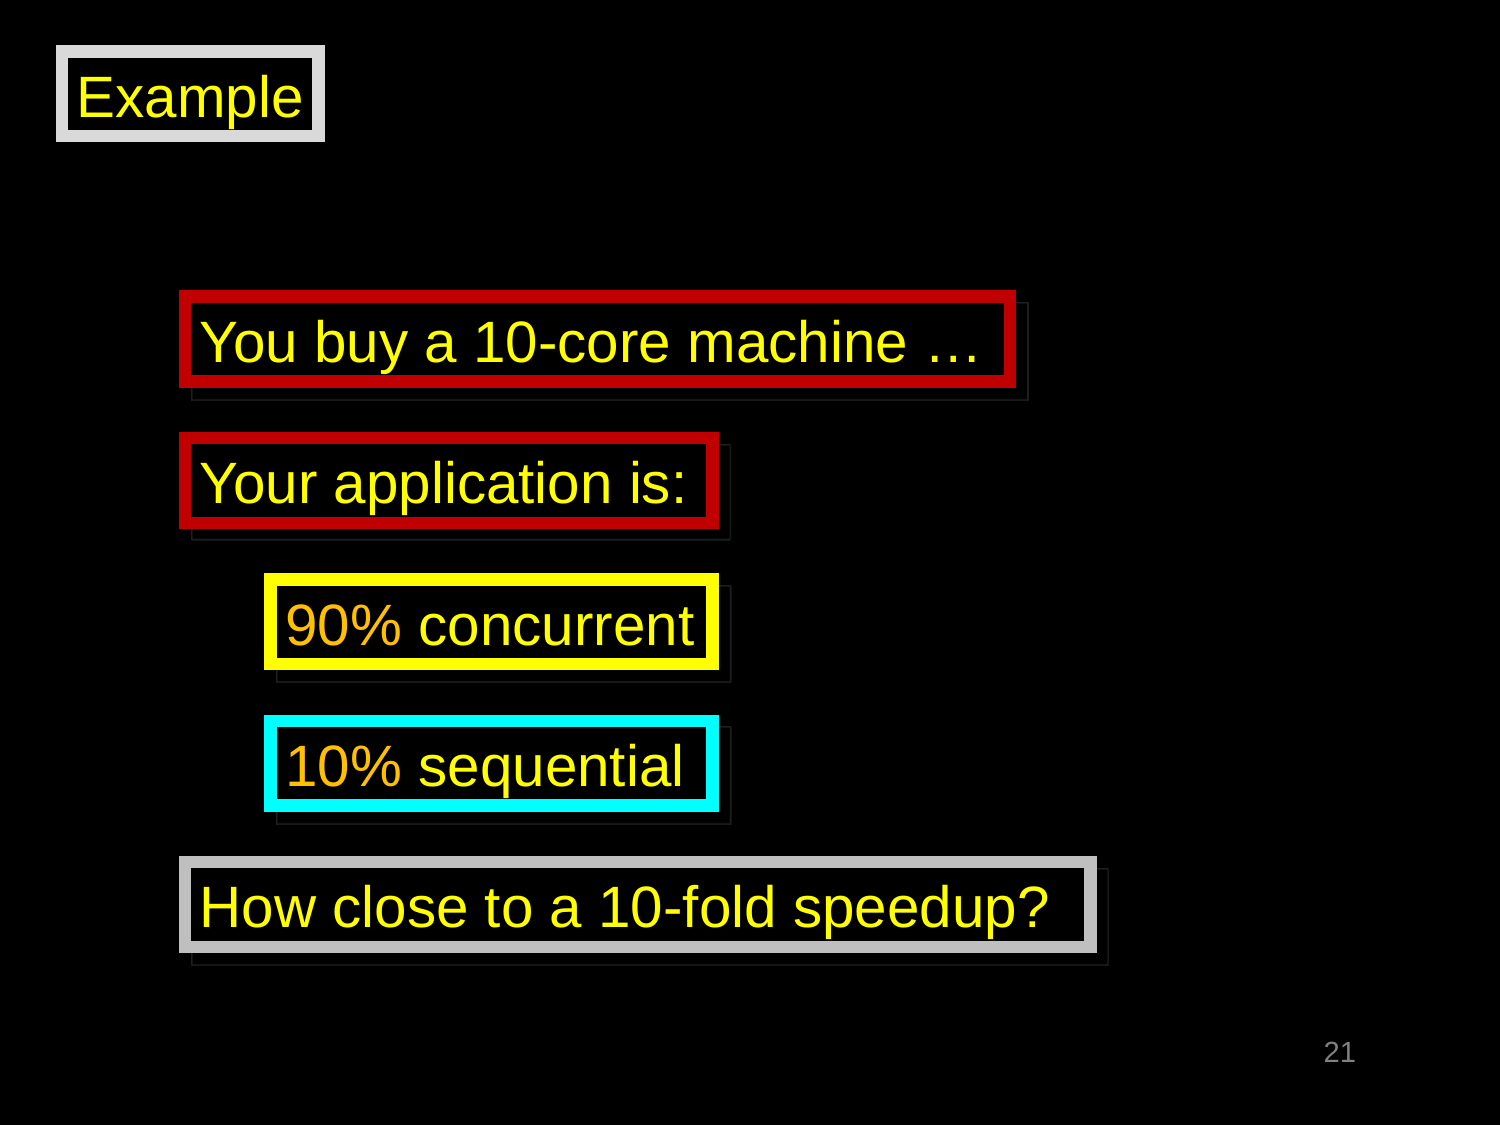

Example
You buy a 10-core machine …
Your application is:
90% concurrent
10% sequential
How close to a 10-fold speedup?
21